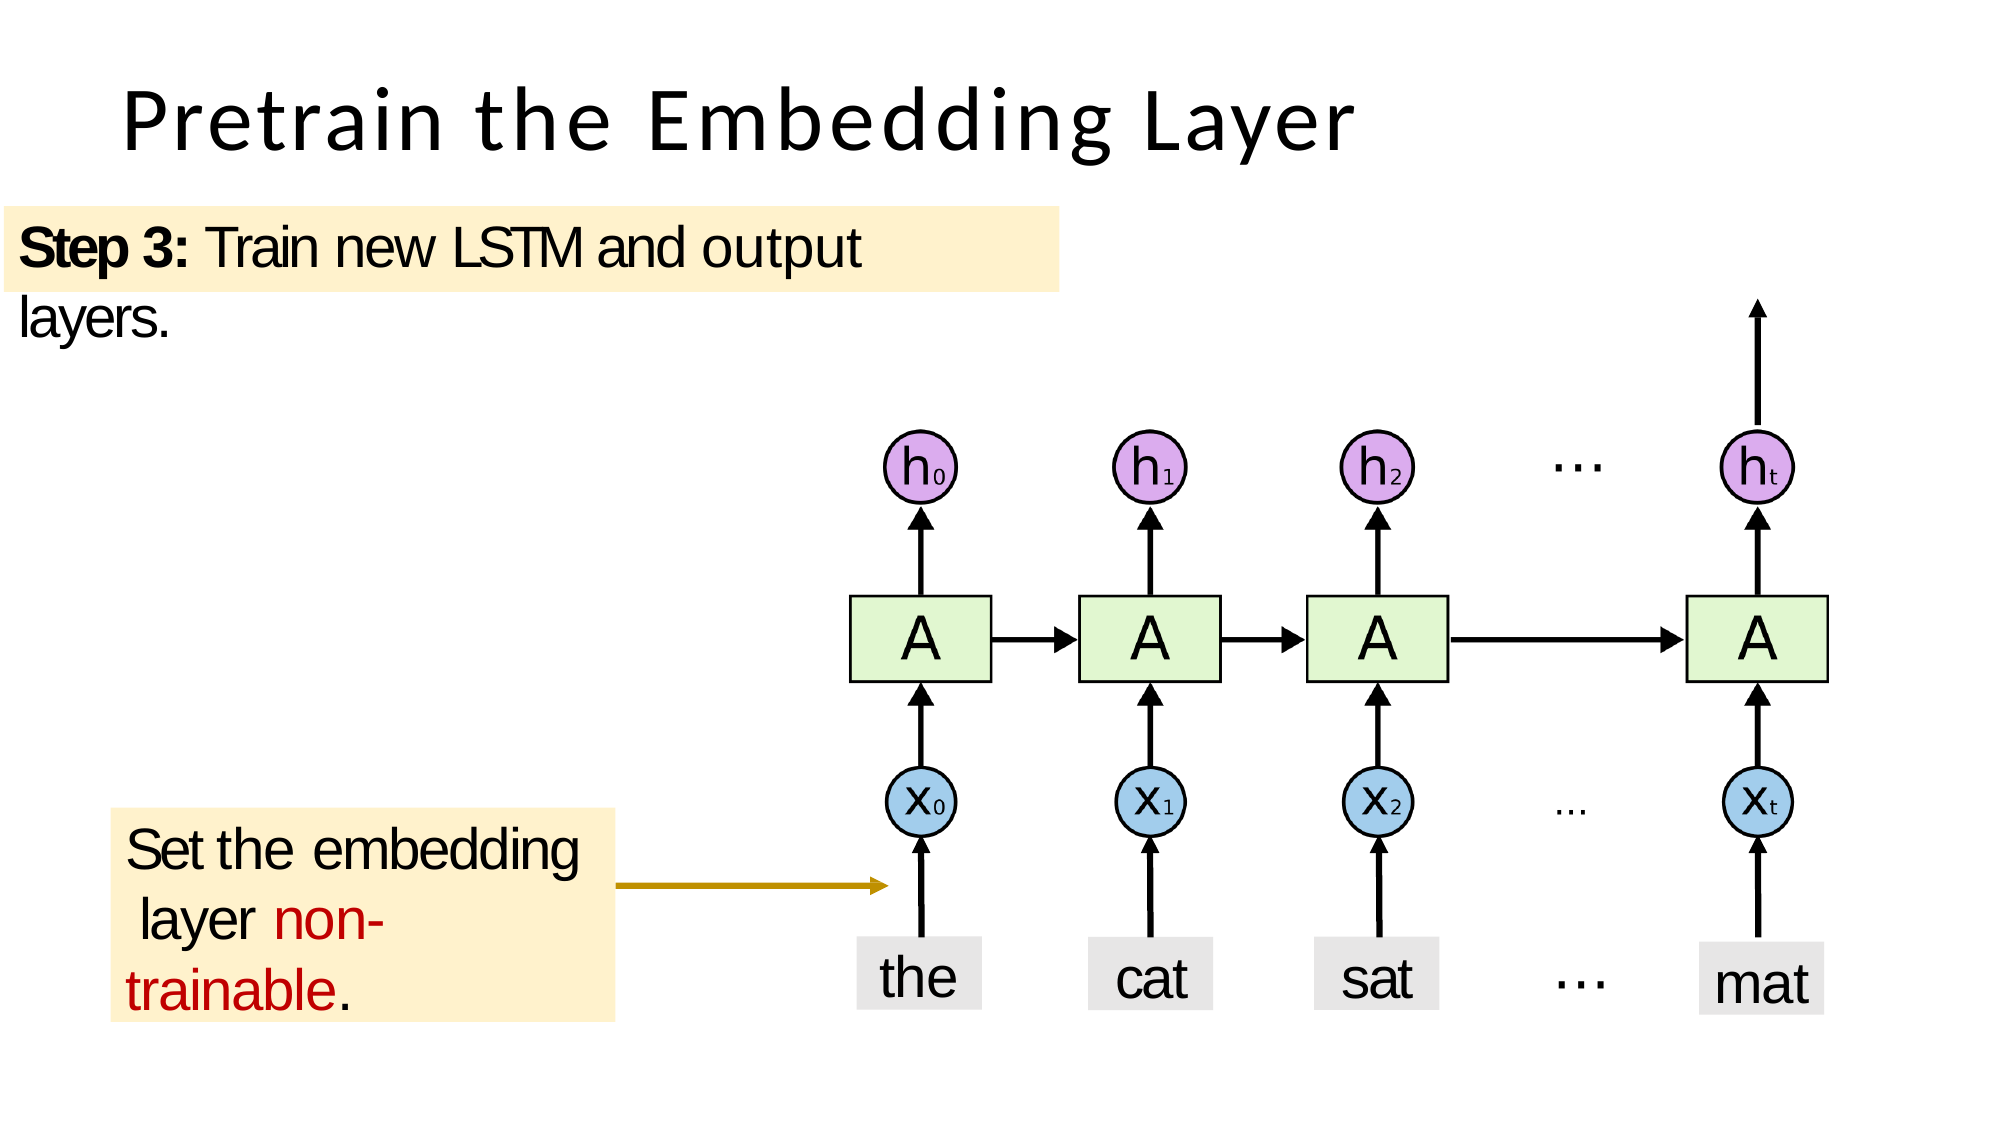

# Pretrain the Embedding Layer

Step 3: Train new LSTM and output layers.

⋯

Set the embedding  layer non-trainable.

the
sat
cat
mat
⋯